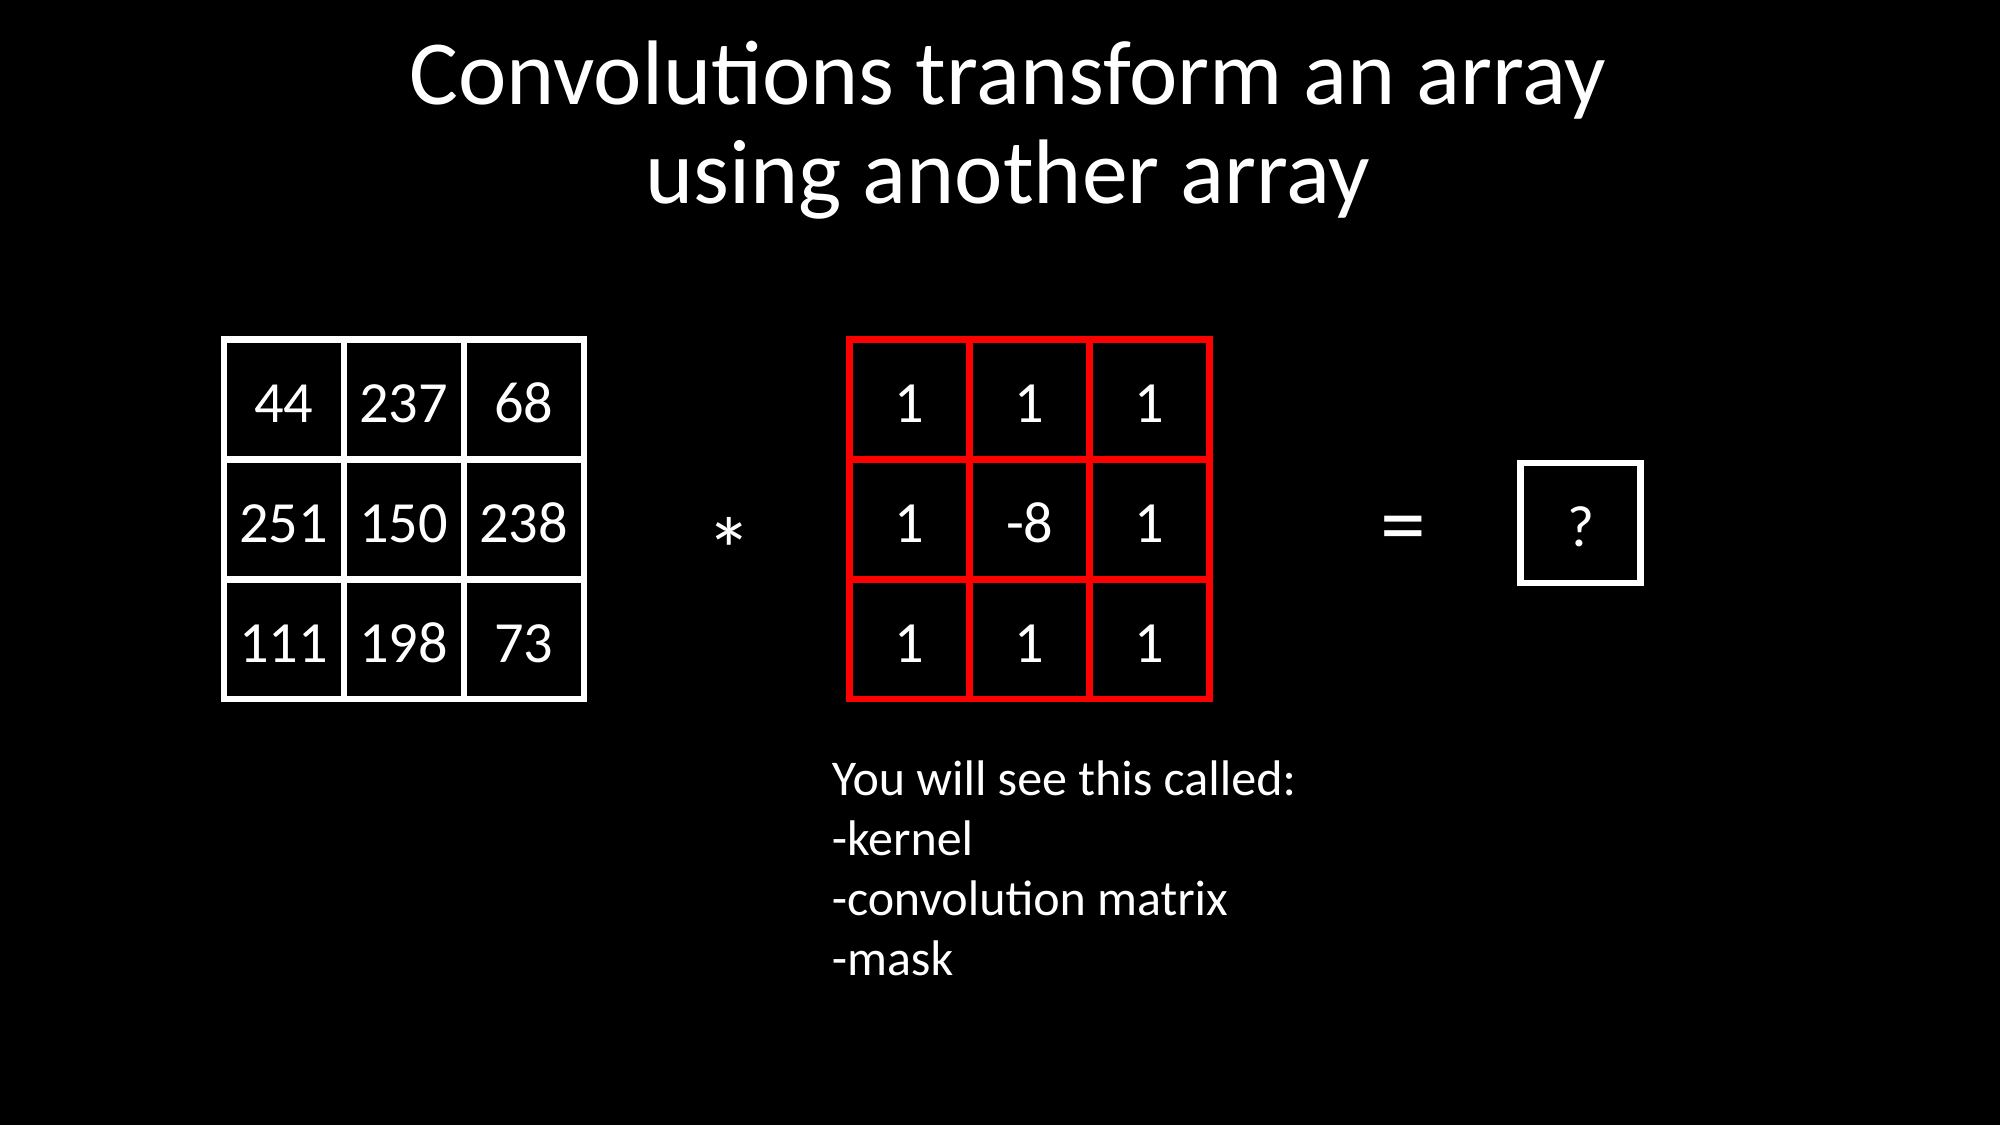

Convolutions transform an array
using another array
44
237
68
251
150
238
111
198
73
1
1
1
1
-8
1
1
1
1
=
?
*
You will see this called:
-kernel
-convolution matrix
-mask